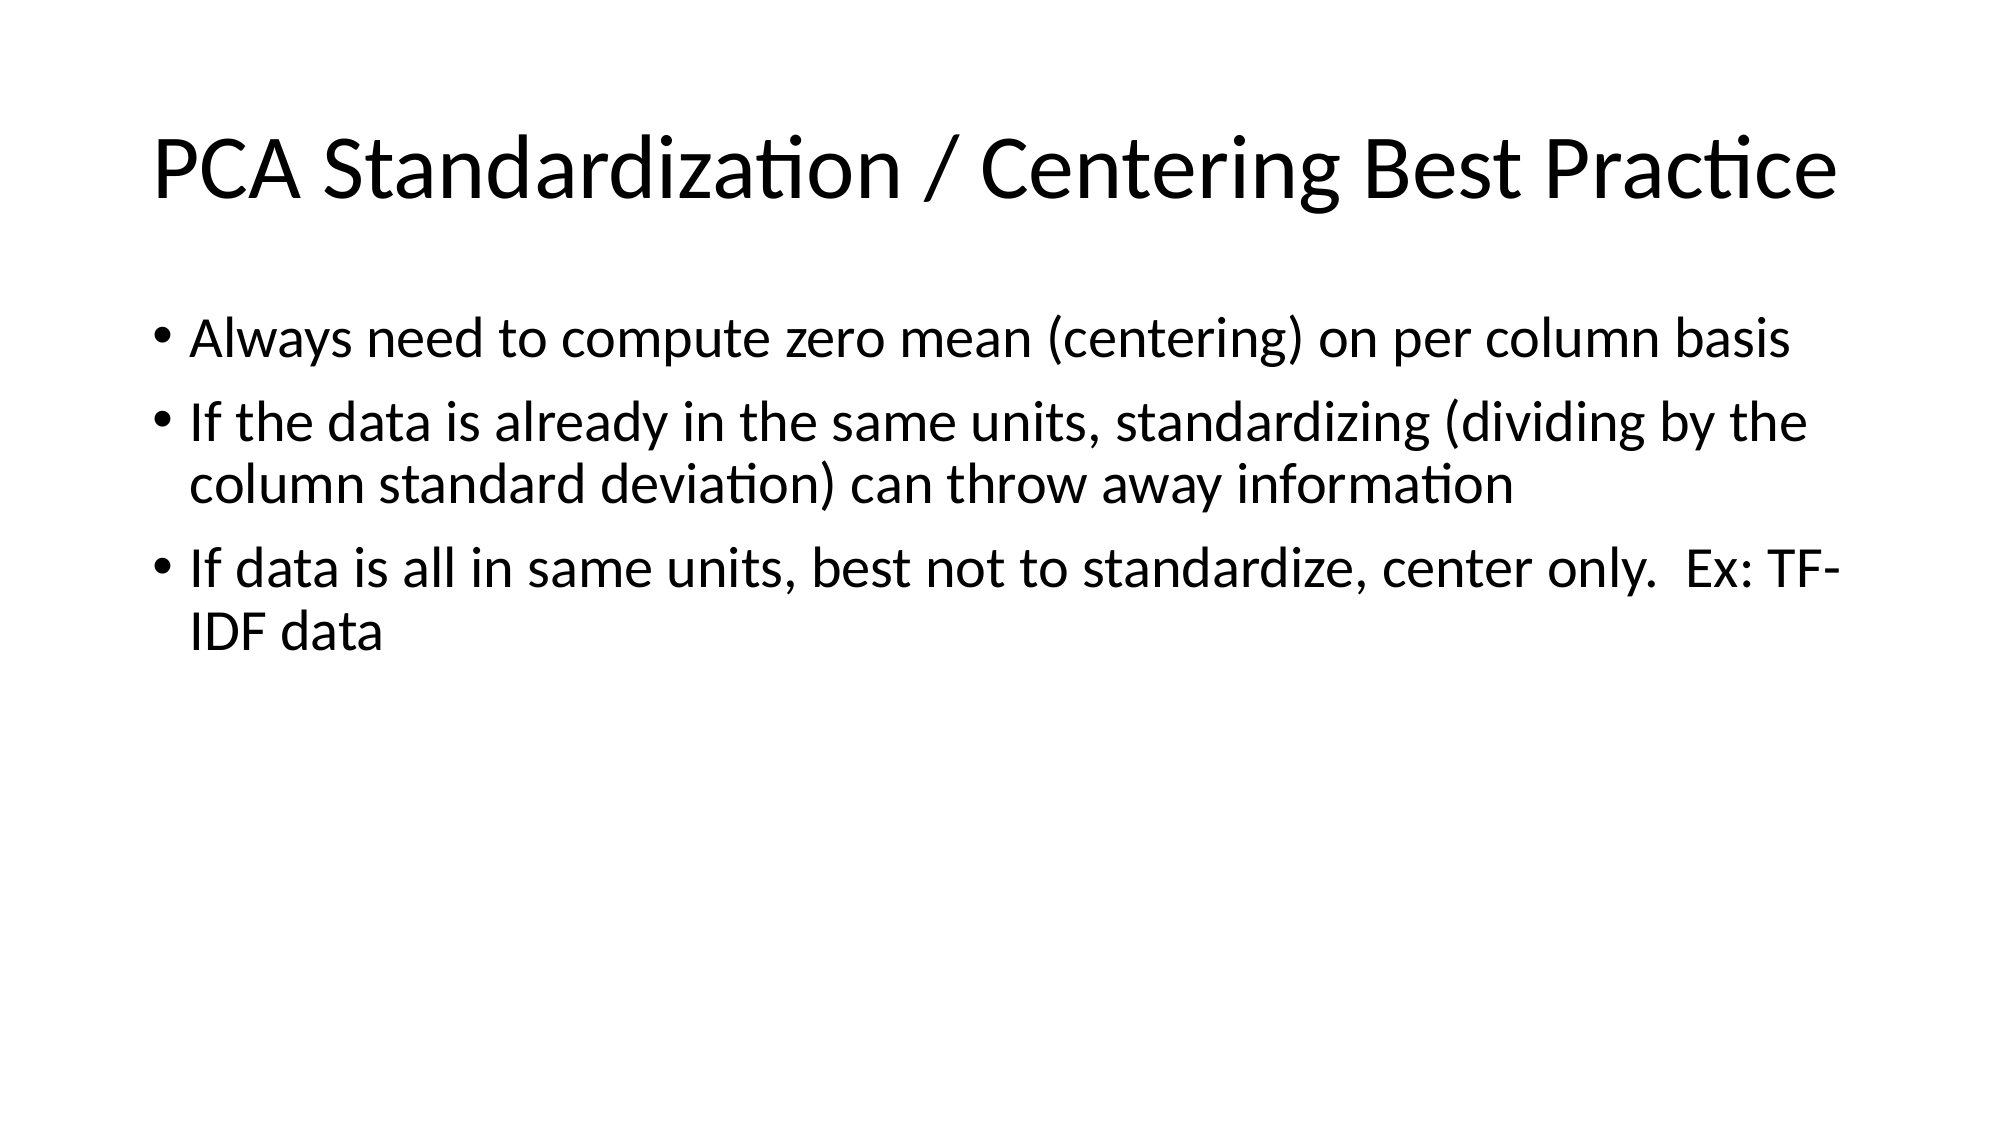

# PCA Standardization / Centering Best Practice
Always need to compute zero mean (centering) on per column basis
If the data is already in the same units, standardizing (dividing by the column standard deviation) can throw away information
If data is all in same units, best not to standardize, center only.  Ex: TF-IDF data